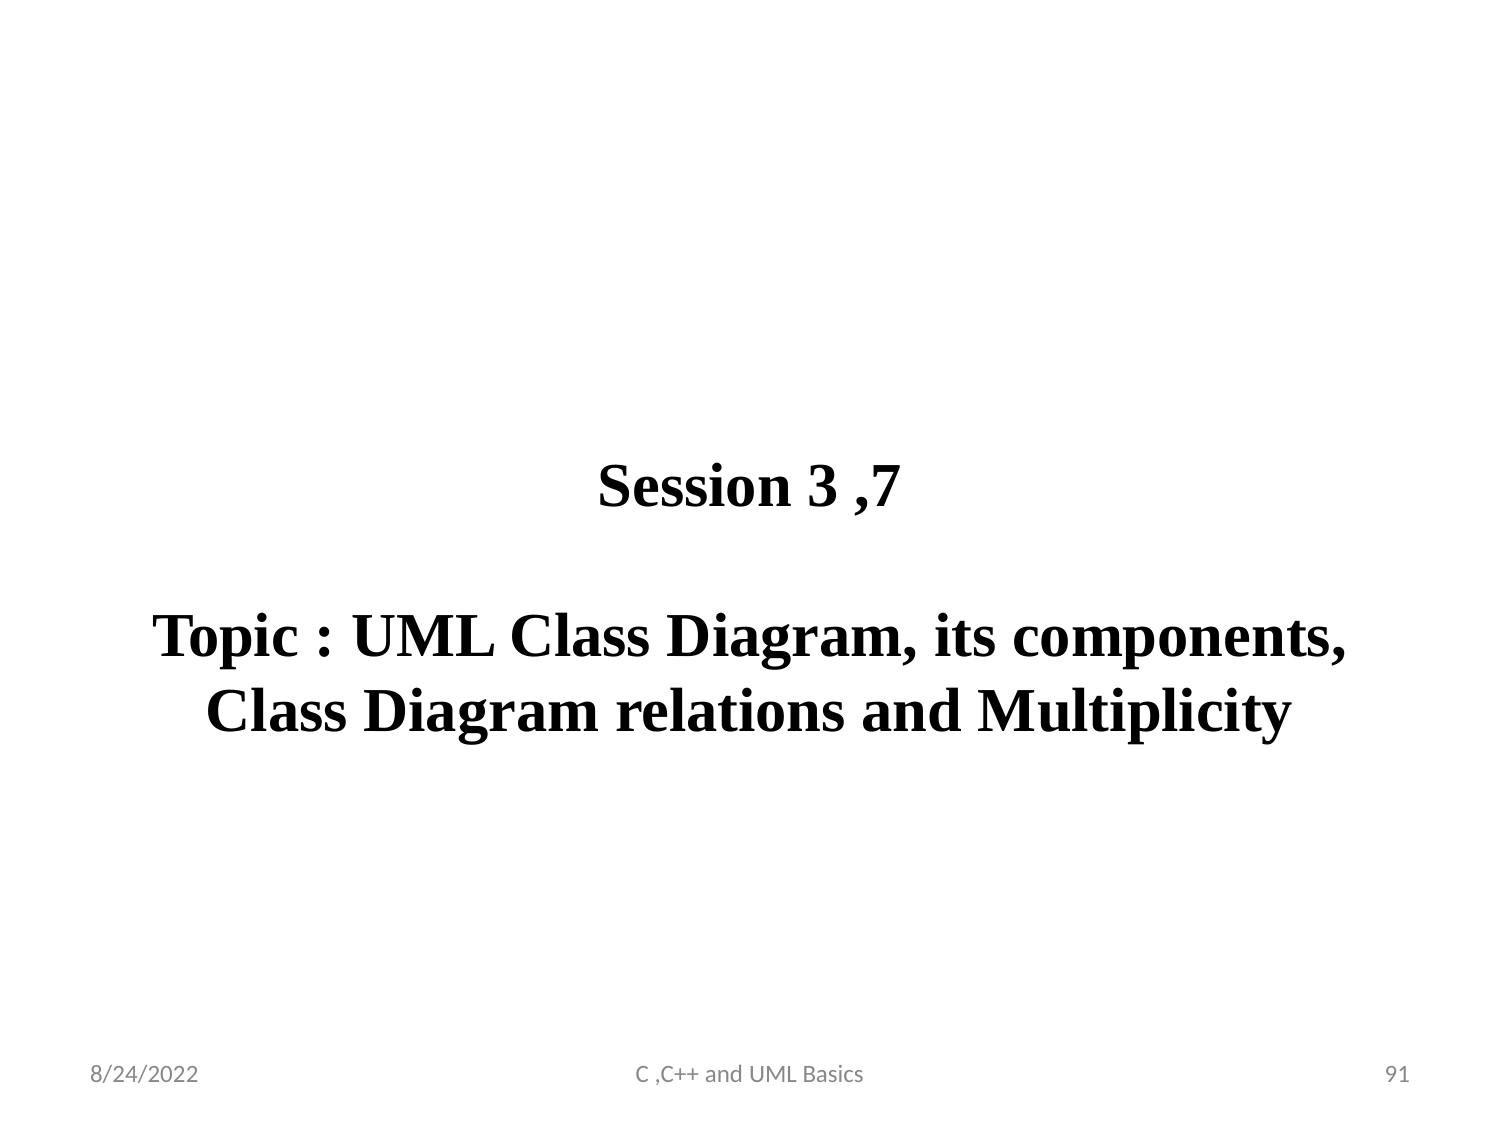

# Session 3 ,7 Topic : UML Class Diagram, its components, Class Diagram relations and Multiplicity
8/24/2022
C ,C++ and UML Basics
91